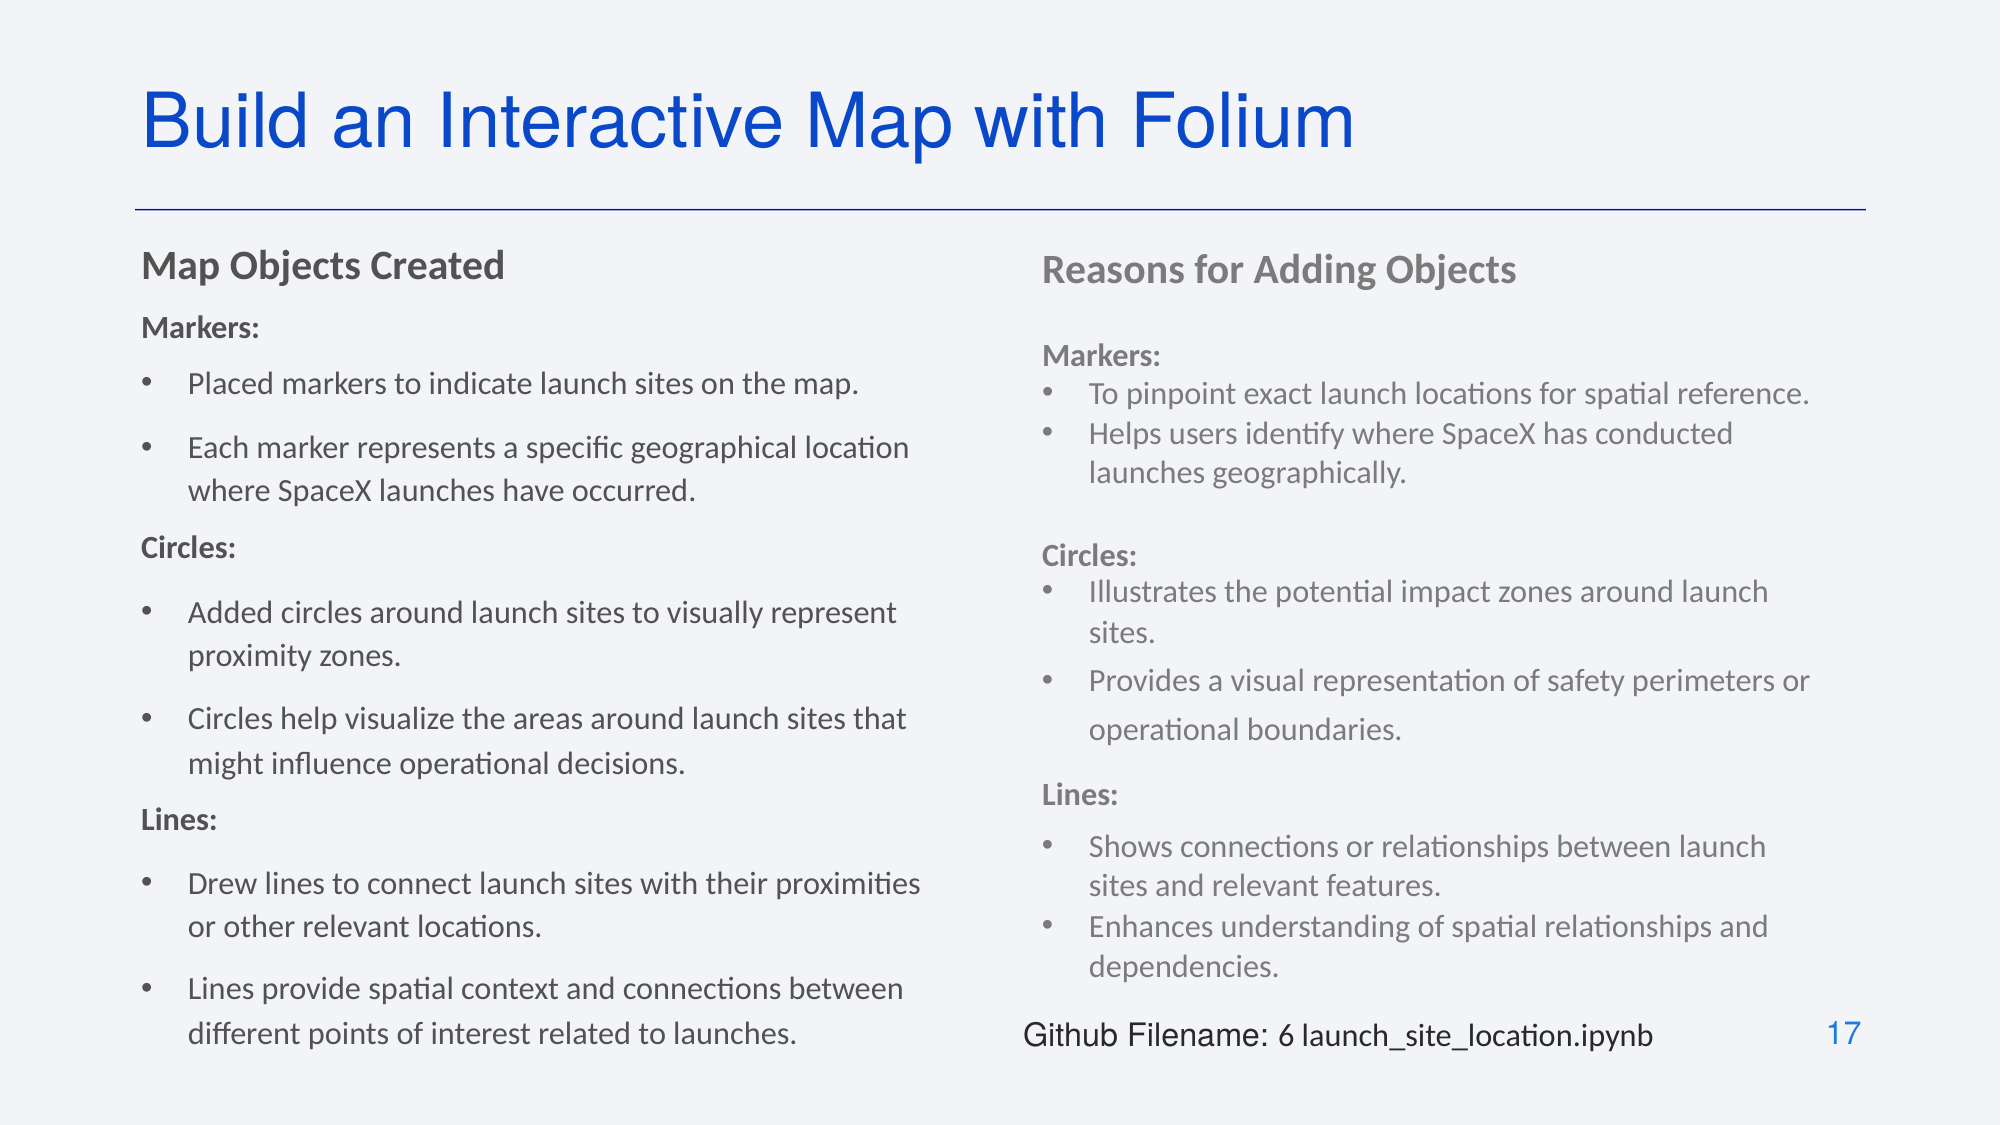

# Build an Interactive Map with Folium
Map Objects Created
Markers:
Placed markers to indicate launch sites on the map.
Each marker represents a specific geographical location where SpaceX launches have occurred.
Circles:
Added circles around launch sites to visually represent proximity zones.
Circles help visualize the areas around launch sites that might influence operational decisions.
Lines:
Drew lines to connect launch sites with their proximities or other relevant locations.
Lines provide spatial context and connections between
different points of interest related to launches.
Reasons for Adding Objects

To pinpoint exact launch locations for spatial reference.
Helps users identify where SpaceX has conducted launches geographically.

Illustrates the potential impact zones around launch sites.
Provides a visual representation of safety perimeters or operational boundaries.

Shows connections or relationships between launch sites and relevant features.
Enhances understanding of spatial relationships and dependencies.
Markers:
Circles:
Lines:
17
Github Filename: 6 launch_site_location.ipynb